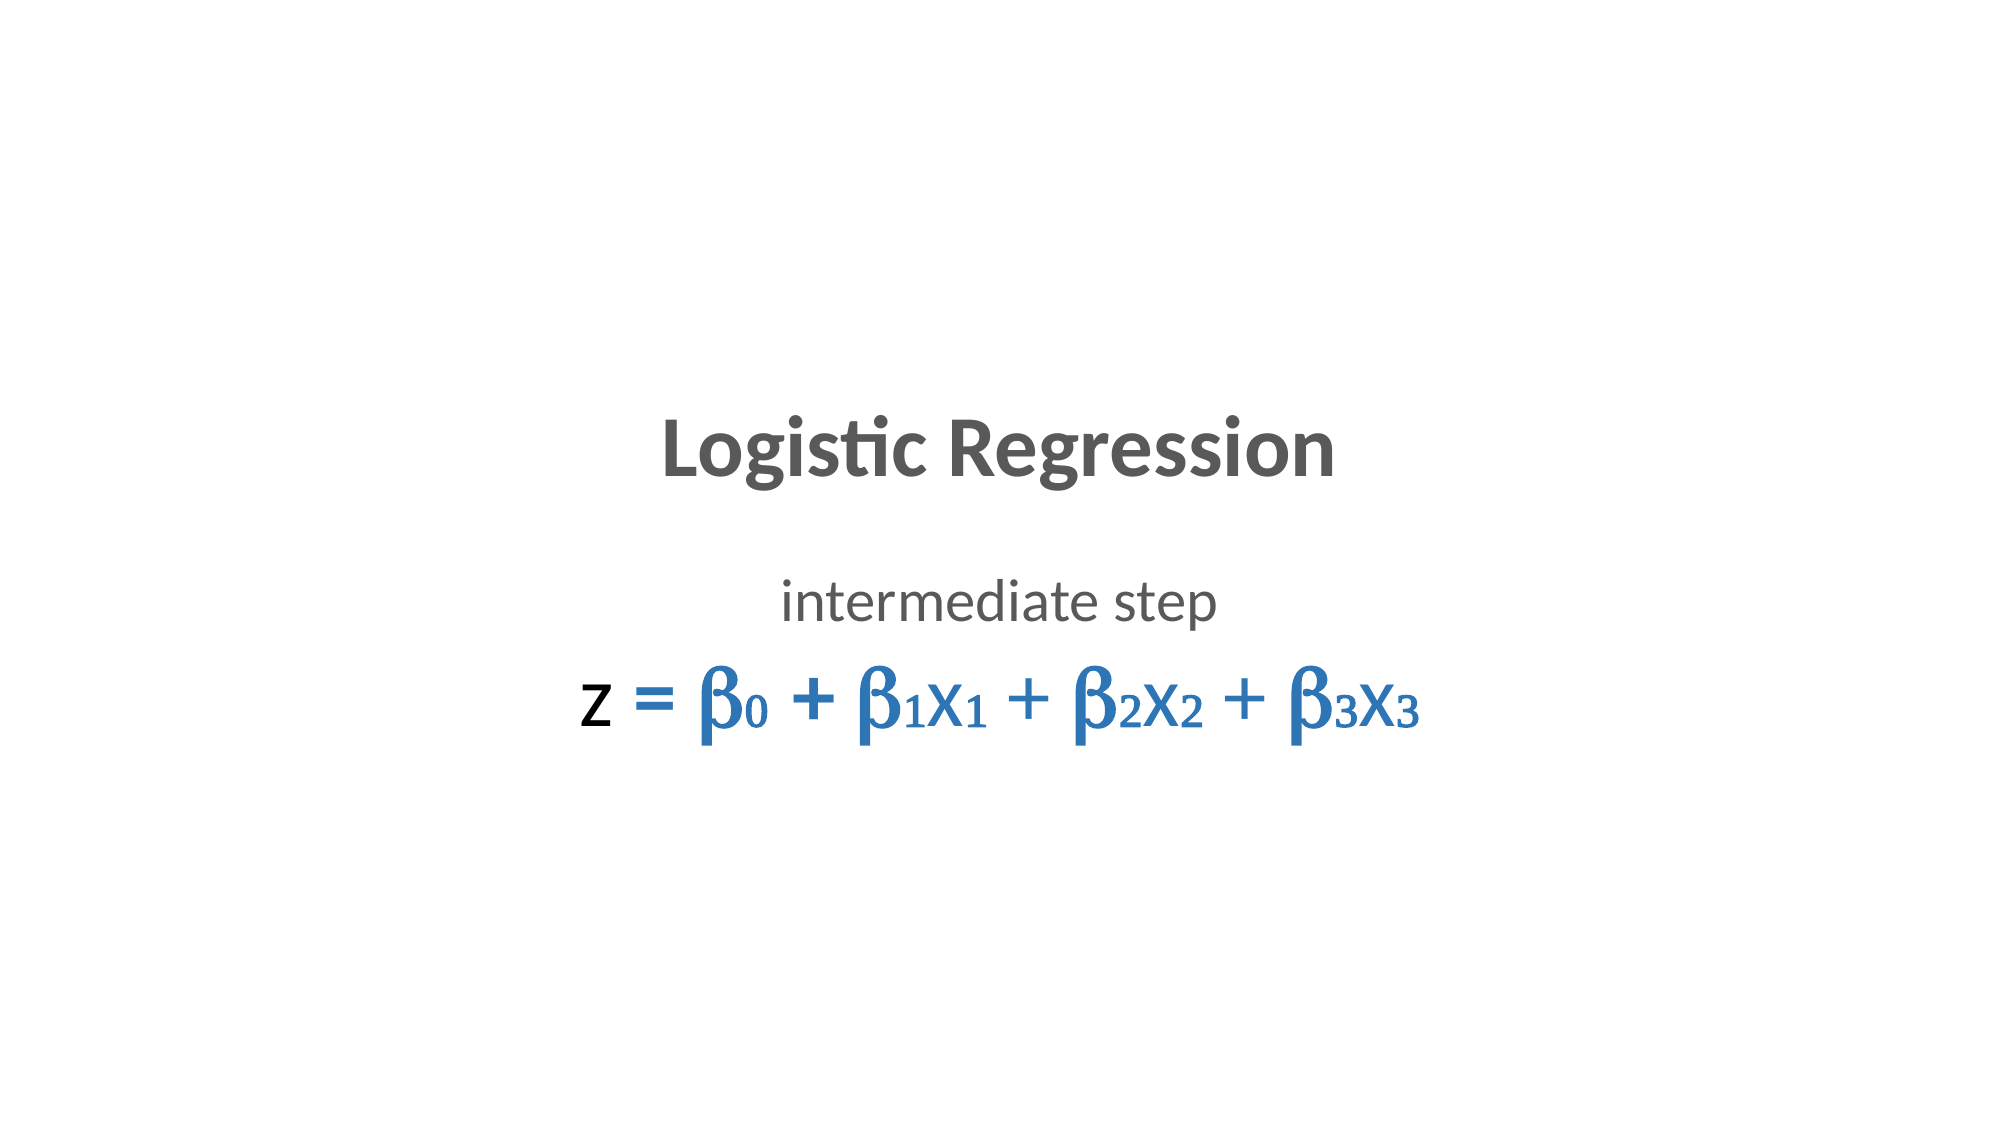

Logistic Regression
intermediate step
z = β0 + β1x1 + β2x2 + β3x3